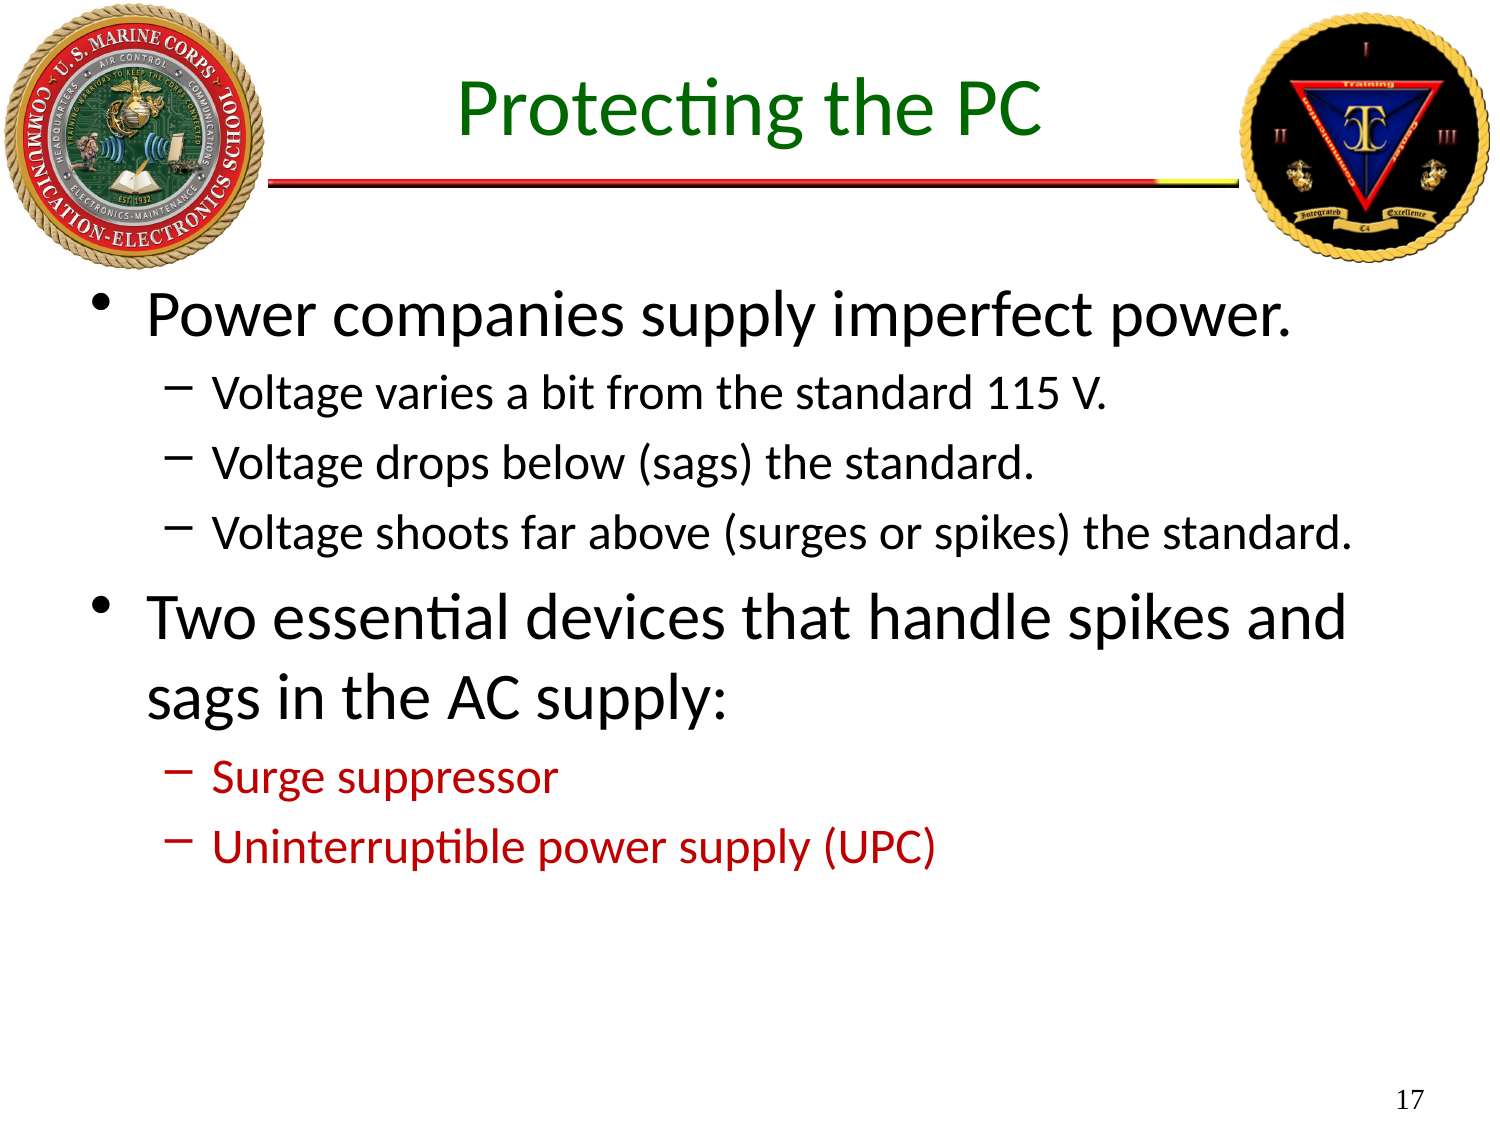

# Protecting the PC
Power companies supply imperfect power.
Voltage varies a bit from the standard 115 V.
Voltage drops below (sags) the standard.
Voltage shoots far above (surges or spikes) the standard.
Two essential devices that handle spikes and sags in the AC supply:
Surge suppressor
Uninterruptible power supply (UPC)